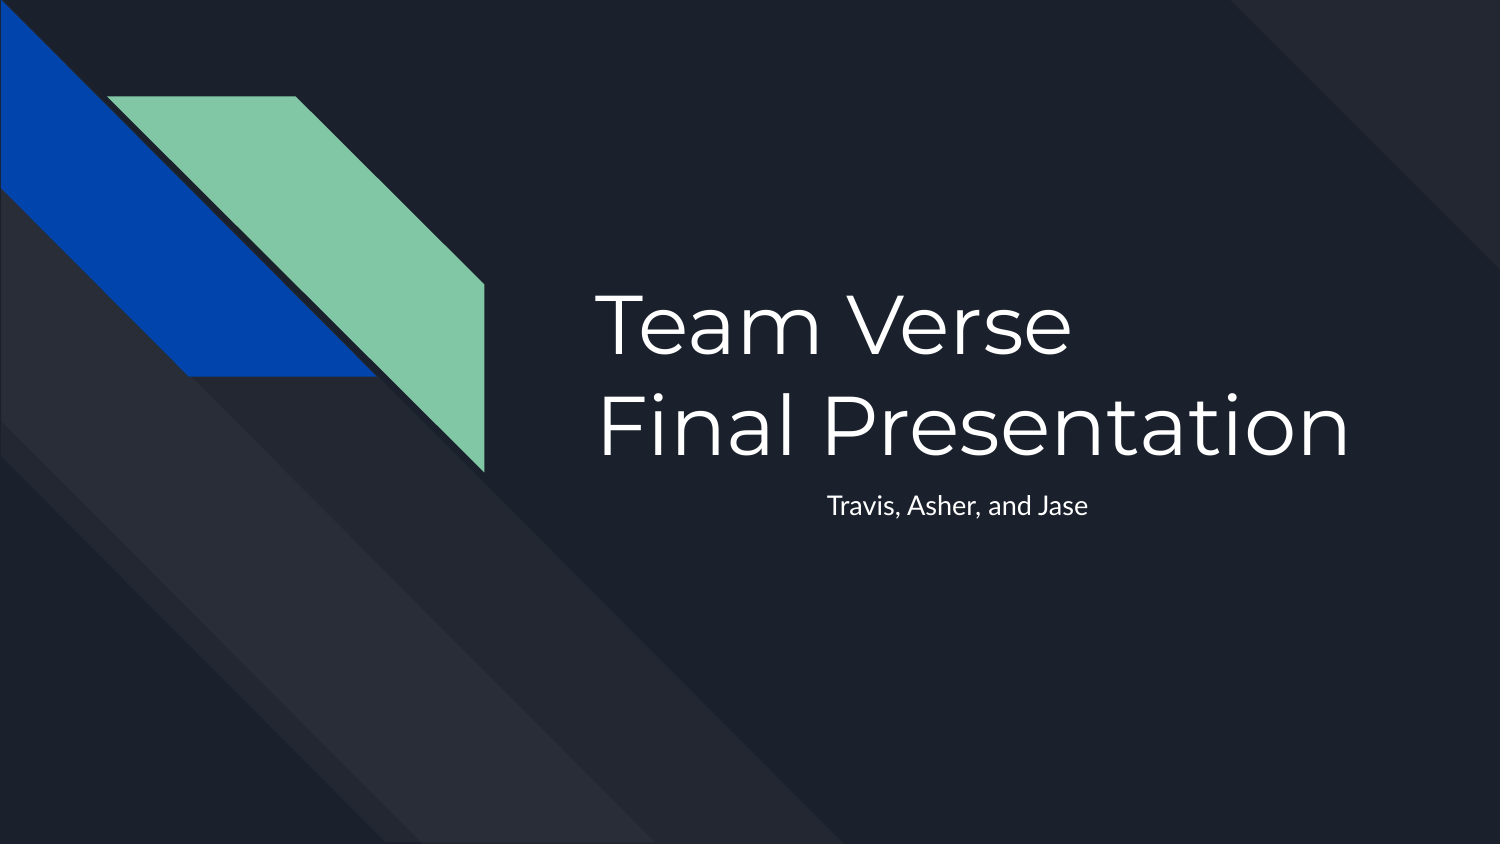

# Team Verse
Final Presentation
Travis, Asher, and Jase